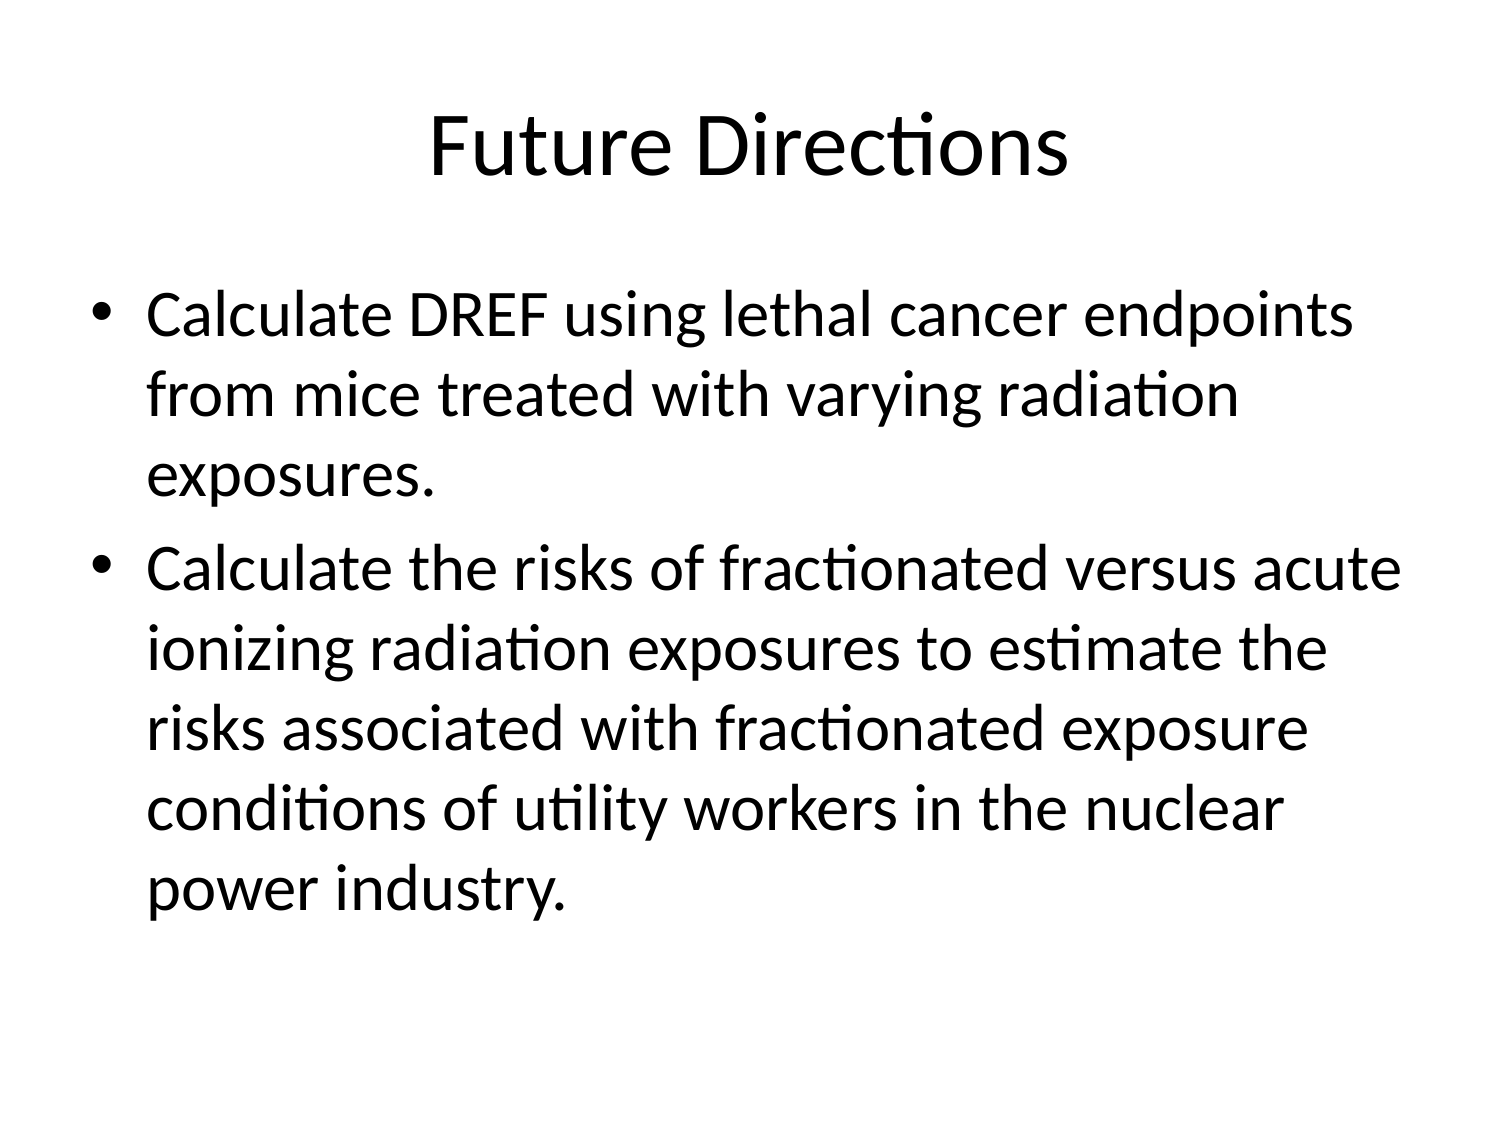

# Future Directions
Calculate DREF using lethal cancer endpoints from mice treated with varying radiation exposures.
Calculate the risks of fractionated versus acute ionizing radiation exposures to estimate the risks associated with fractionated exposure conditions of utility workers in the nuclear power industry.